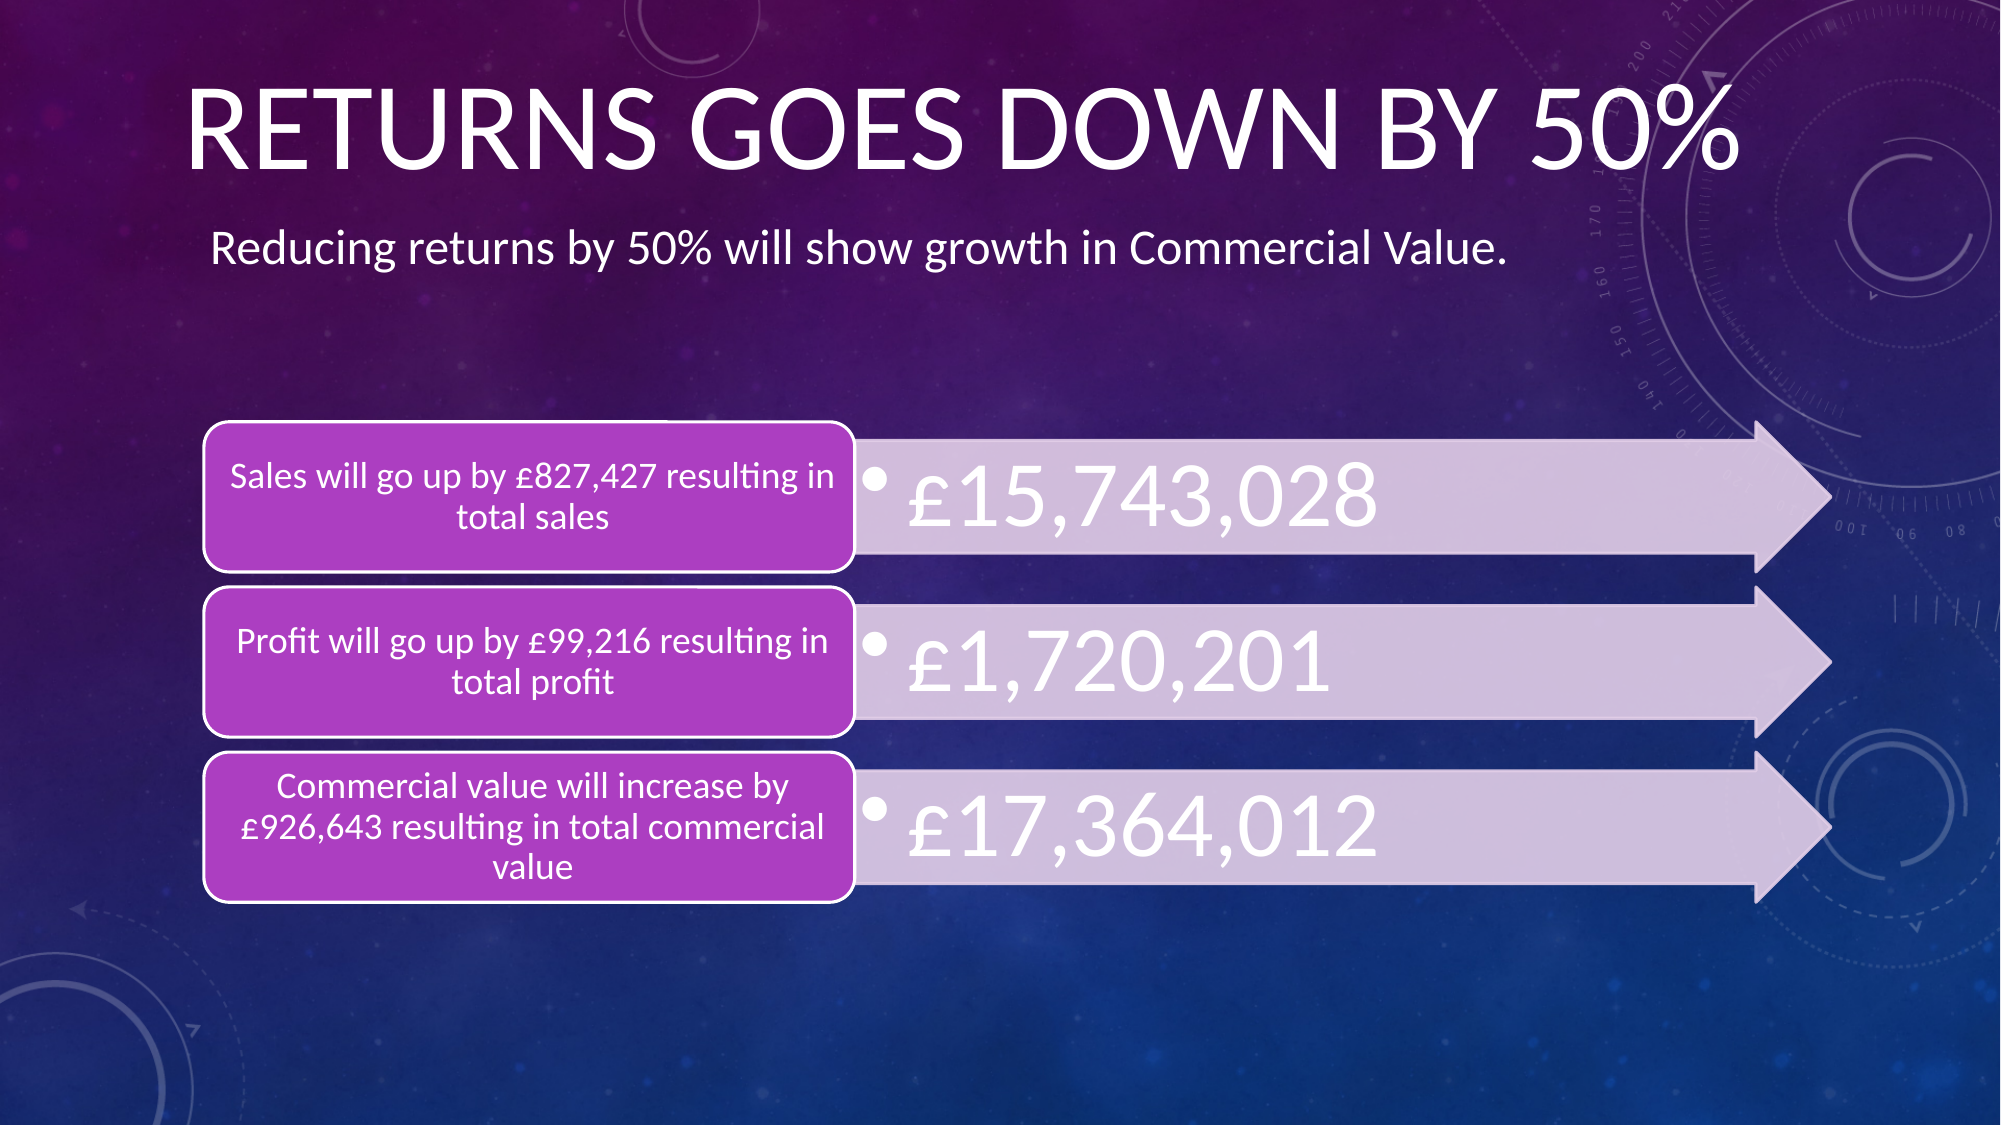

# Returns goes down by 50%
Reducing returns by 50% will show growth in Commercial Value.
£15,743,028
Sales will go up by £827,427 resulting in total sales
£1,720,201
Profit will go up by £99,216 resulting in total profit
£17,364,012
Commercial value will increase by £926,643 resulting in total commercial value